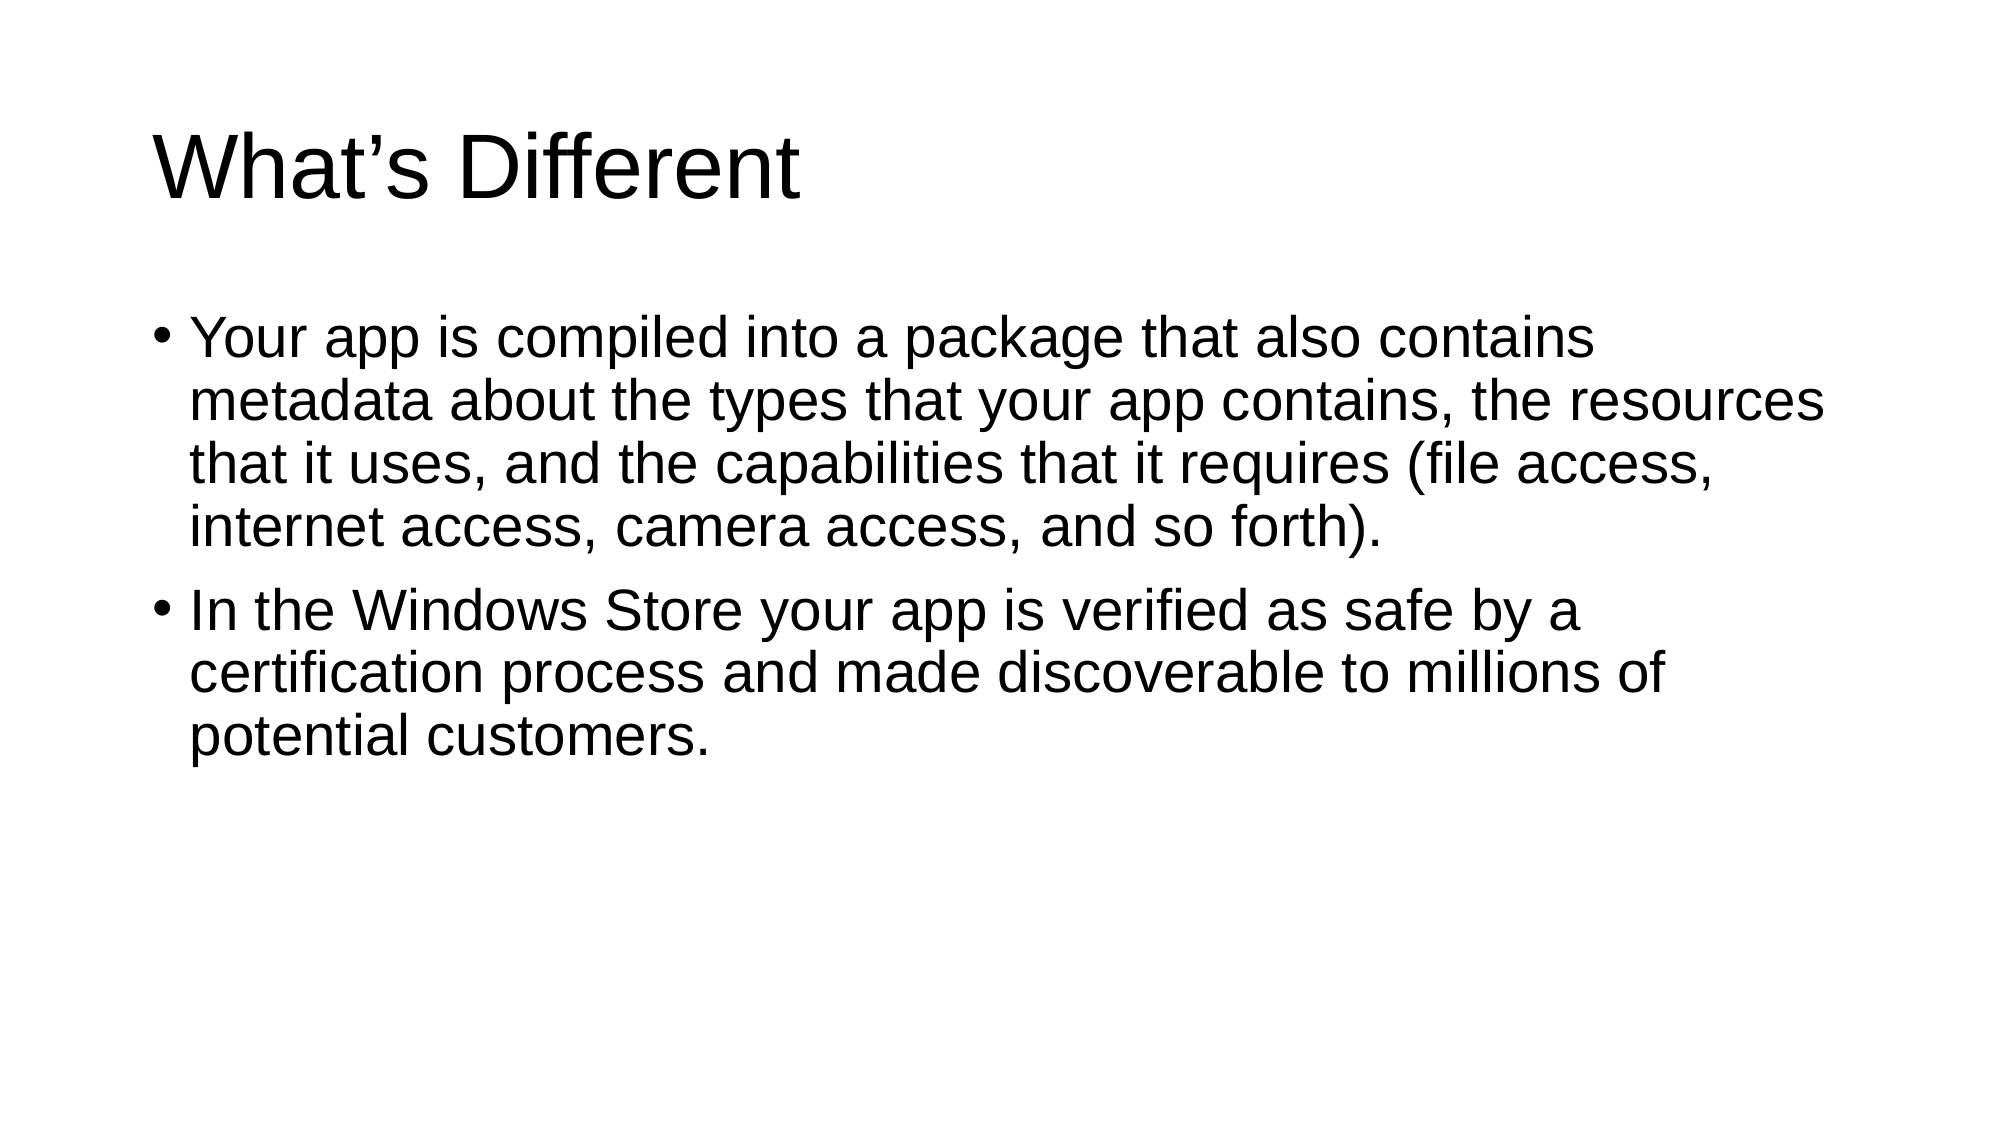

# What’s Different
Your app is compiled into a package that also contains metadata about the types that your app contains, the resources that it uses, and the capabilities that it requires (file access, internet access, camera access, and so forth).
In the Windows Store your app is verified as safe by a certification process and made discoverable to millions of potential customers.